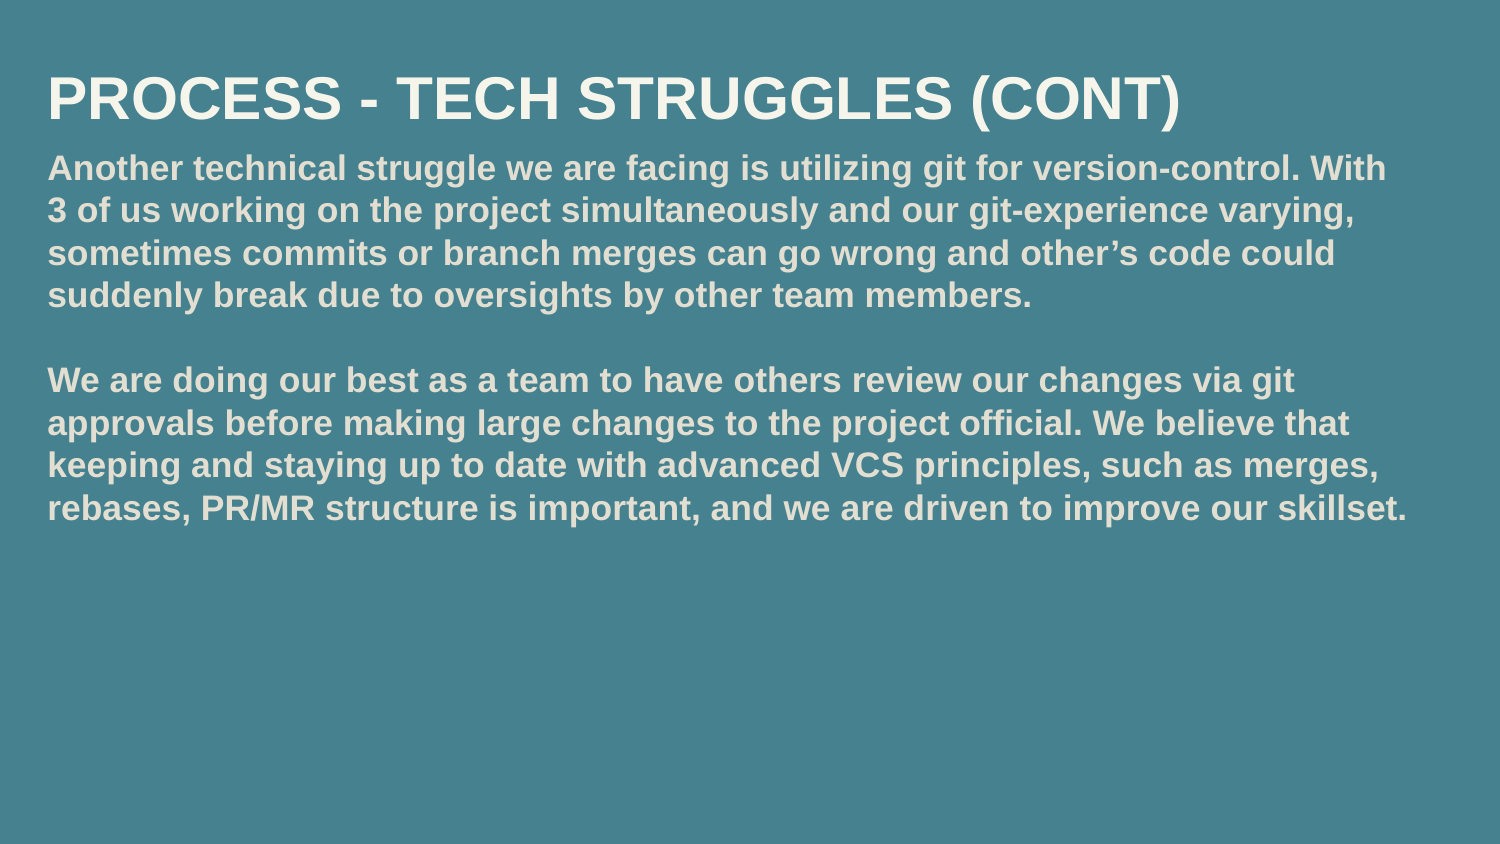

PROCESS - TECH STRUGGLES (CONT)

Another technical struggle we are facing is utilizing git for version-control. With 3 of us working on the project simultaneously and our git-experience varying, sometimes commits or branch merges can go wrong and other’s code could suddenly break due to oversights by other team members.

We are doing our best as a team to have others review our changes via git approvals before making large changes to the project official. We believe that keeping and staying up to date with advanced VCS principles, such as merges, rebases, PR/MR structure is important, and we are driven to improve our skillset.